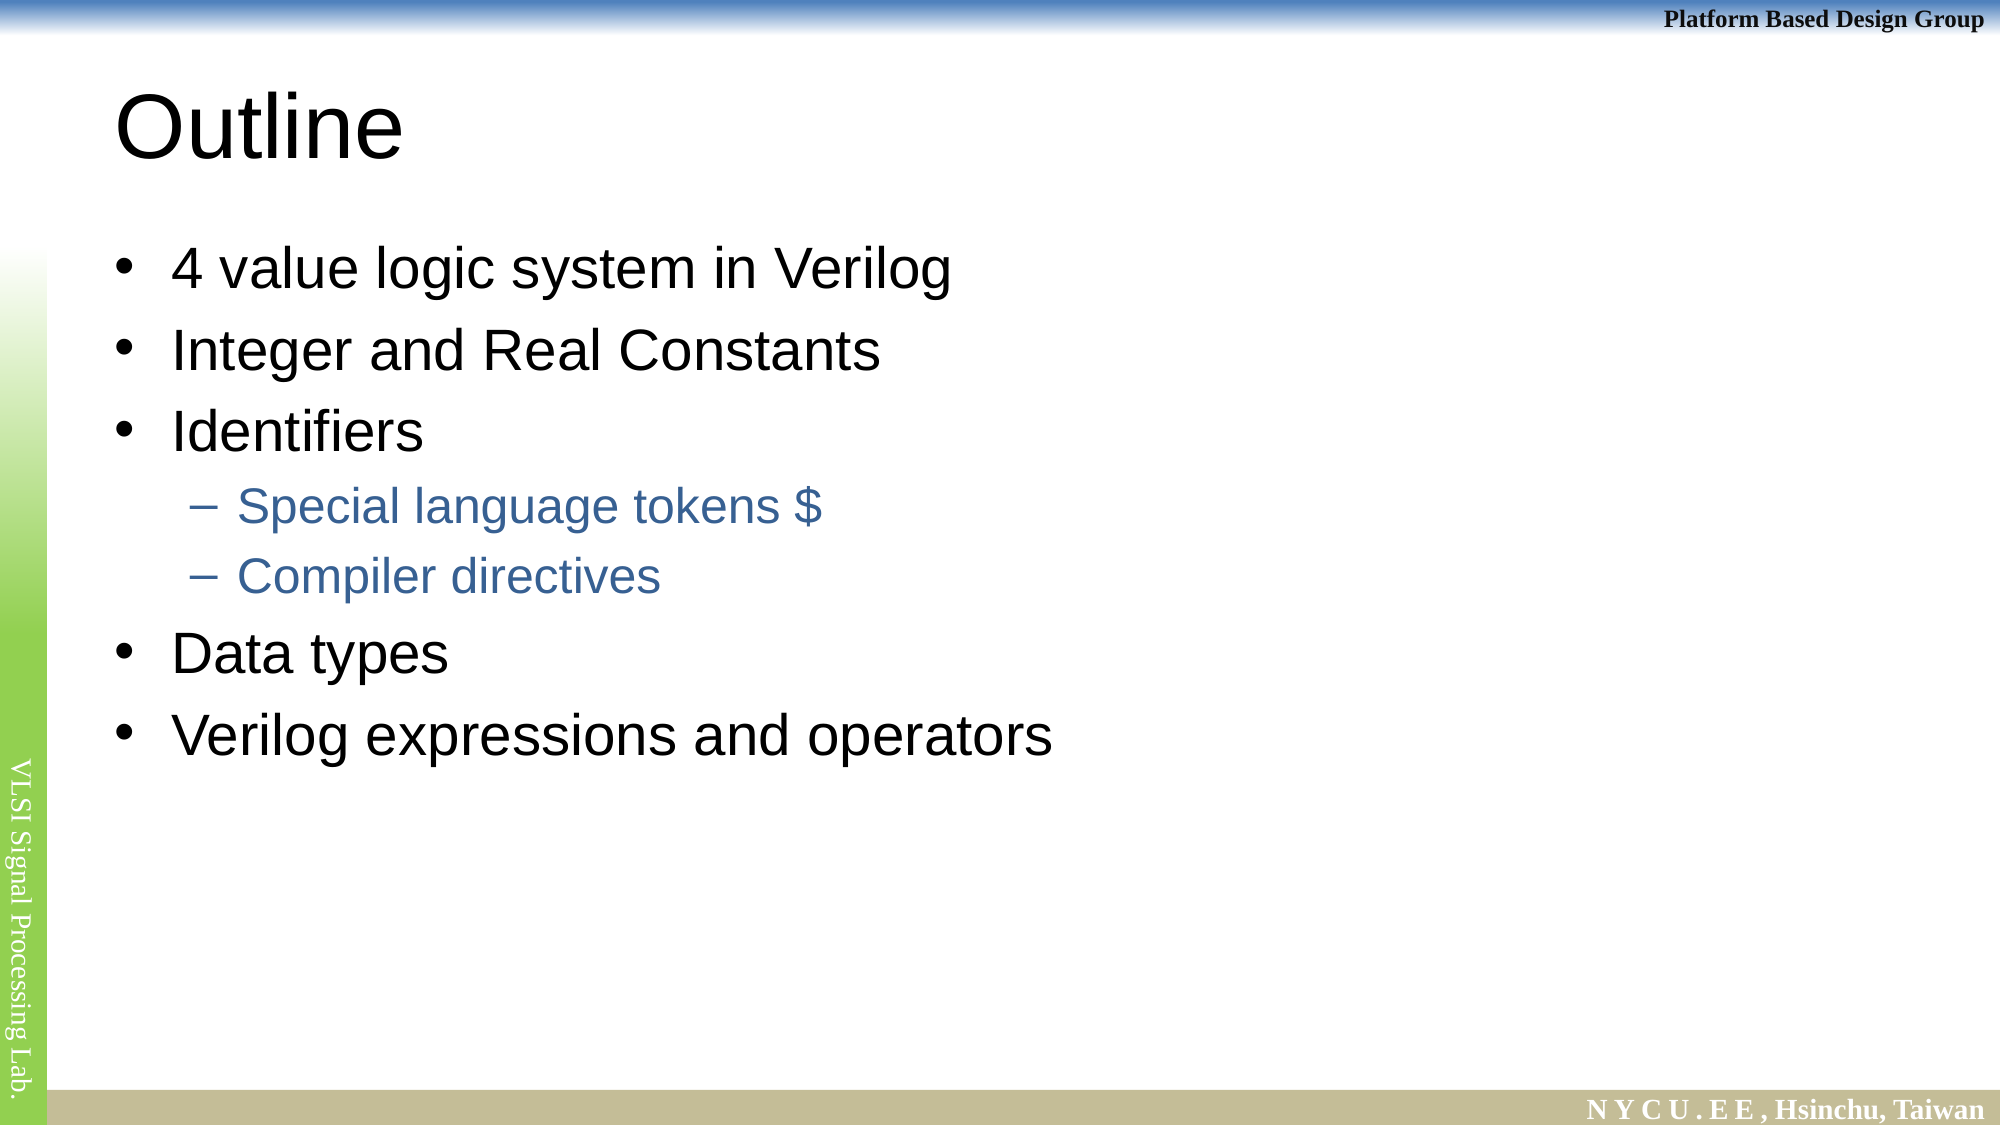

# Outline
4 value logic system in Verilog
Integer and Real Constants
Identifiers
Special language tokens $
Compiler directives
Data types
Verilog expressions and operators